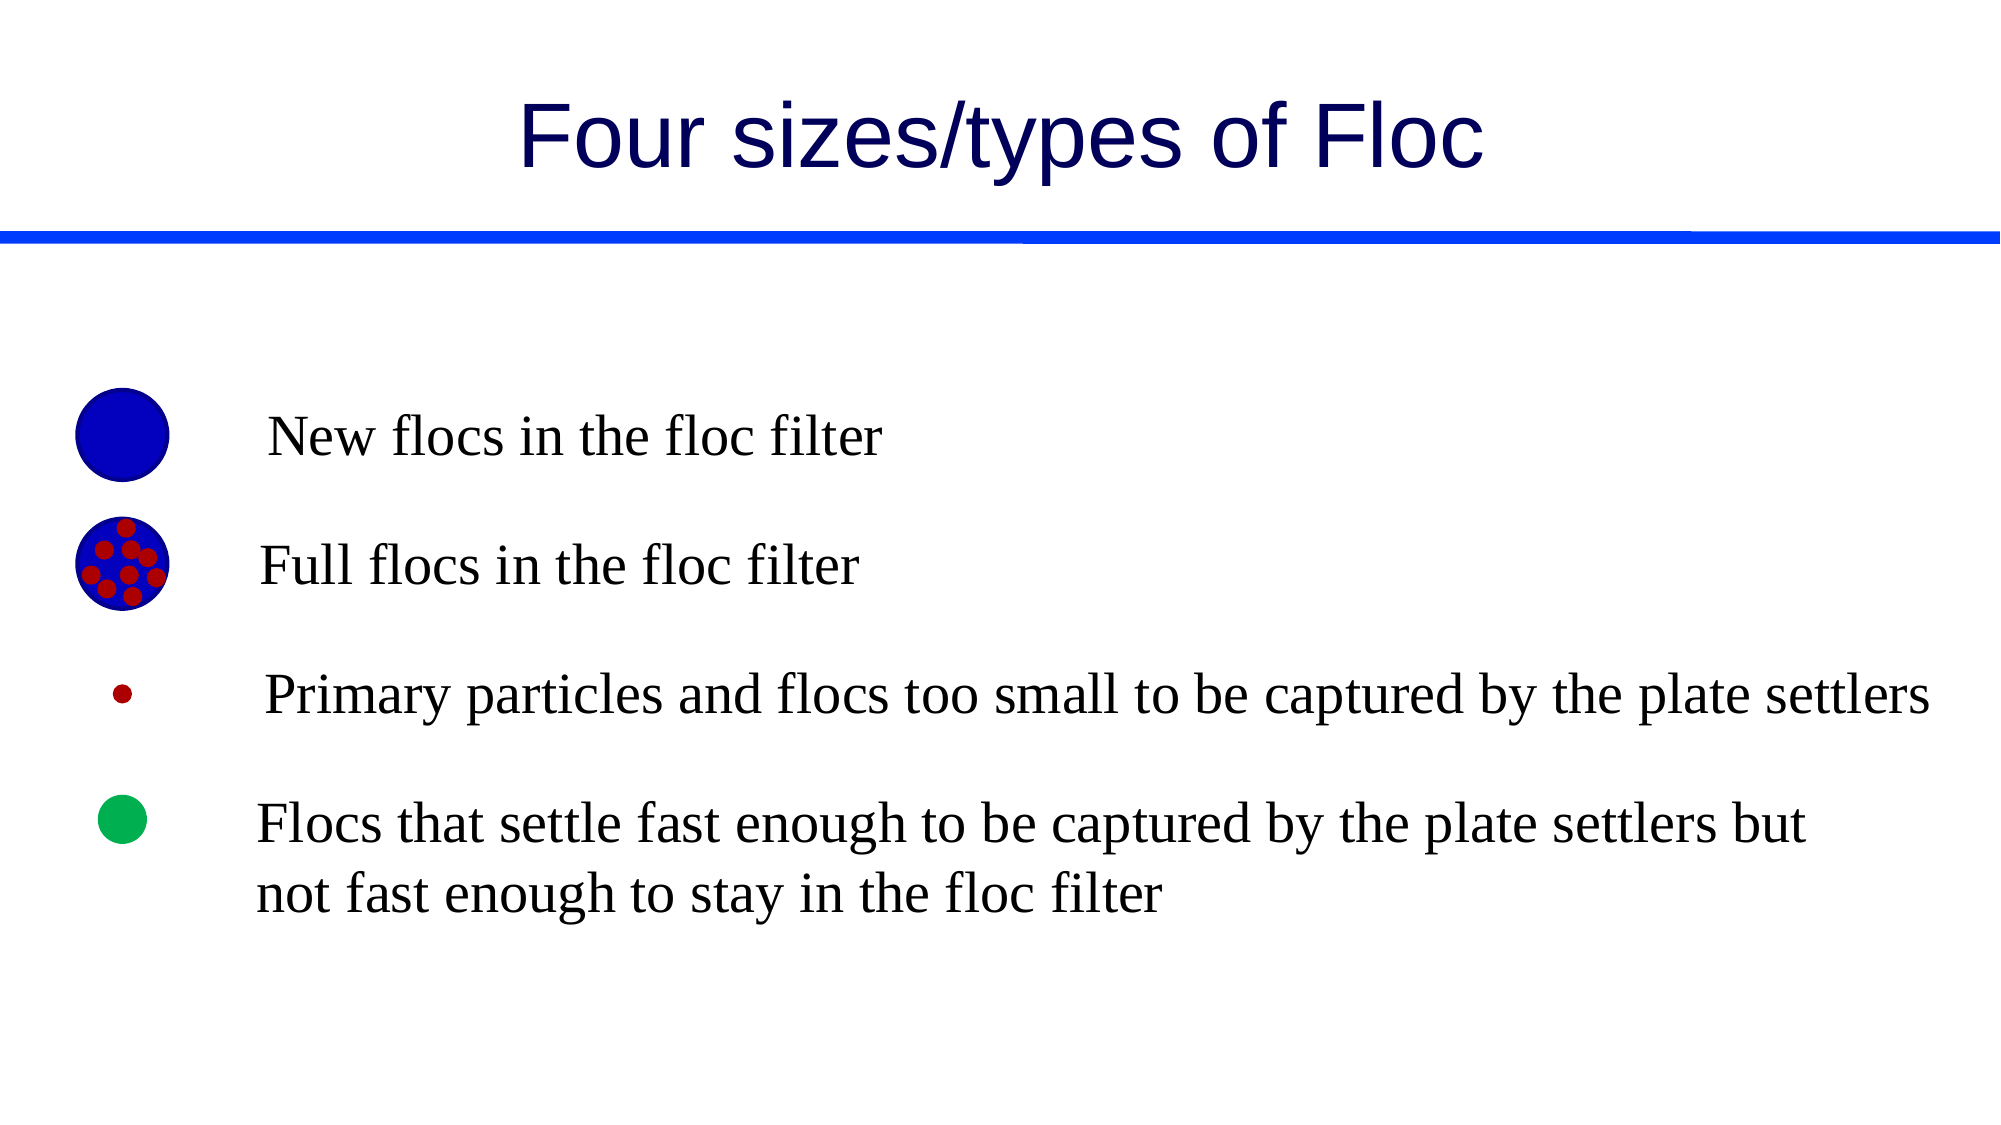

# Four sizes/types of Floc

New flocs in the floc filter

Full flocs in the floc filter
Primary particles and flocs too small to be captured by the plate settlers

Flocs that settle fast enough to be captured by the plate settlers but not fast enough to stay in the floc filter